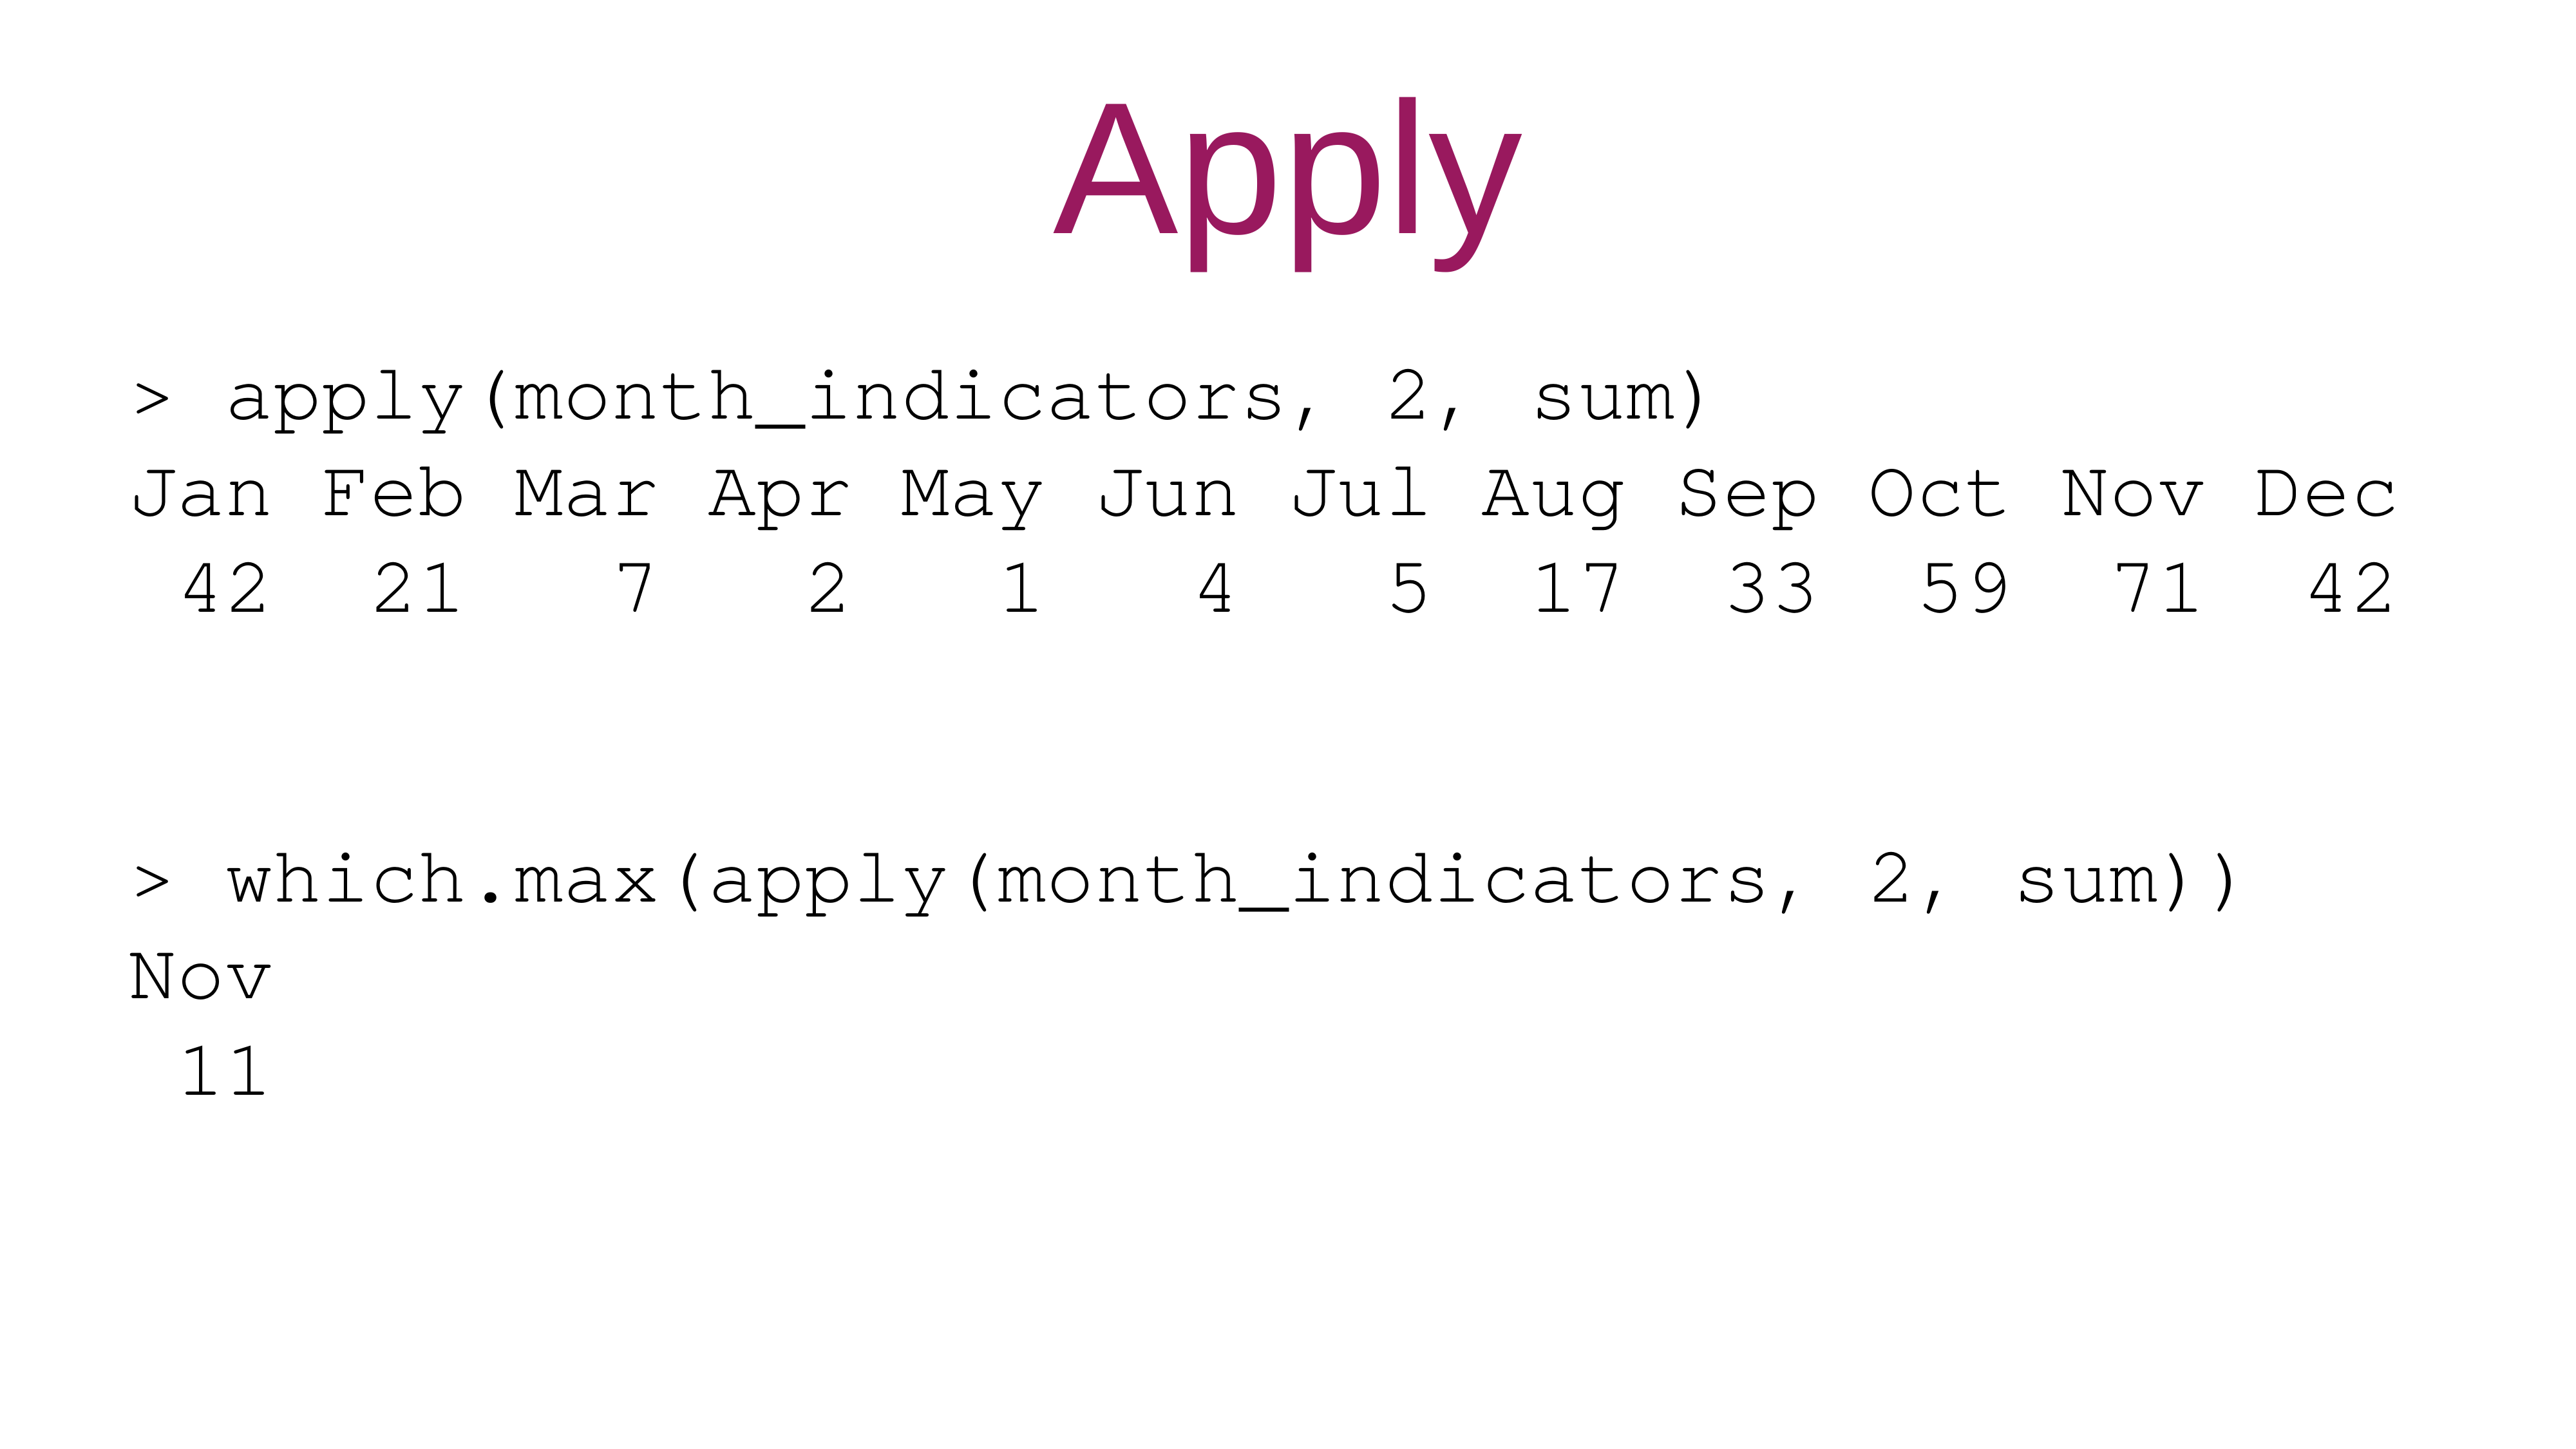

Apply
> apply(month_indicators, 2, sum)
Jan Feb Mar Apr May Jun Jul Aug Sep Oct Nov Dec
 42  21   7   2   1   4   5  17  33  59  71  42

> which.max(apply(month_indicators, 2, sum))
Nov
 11